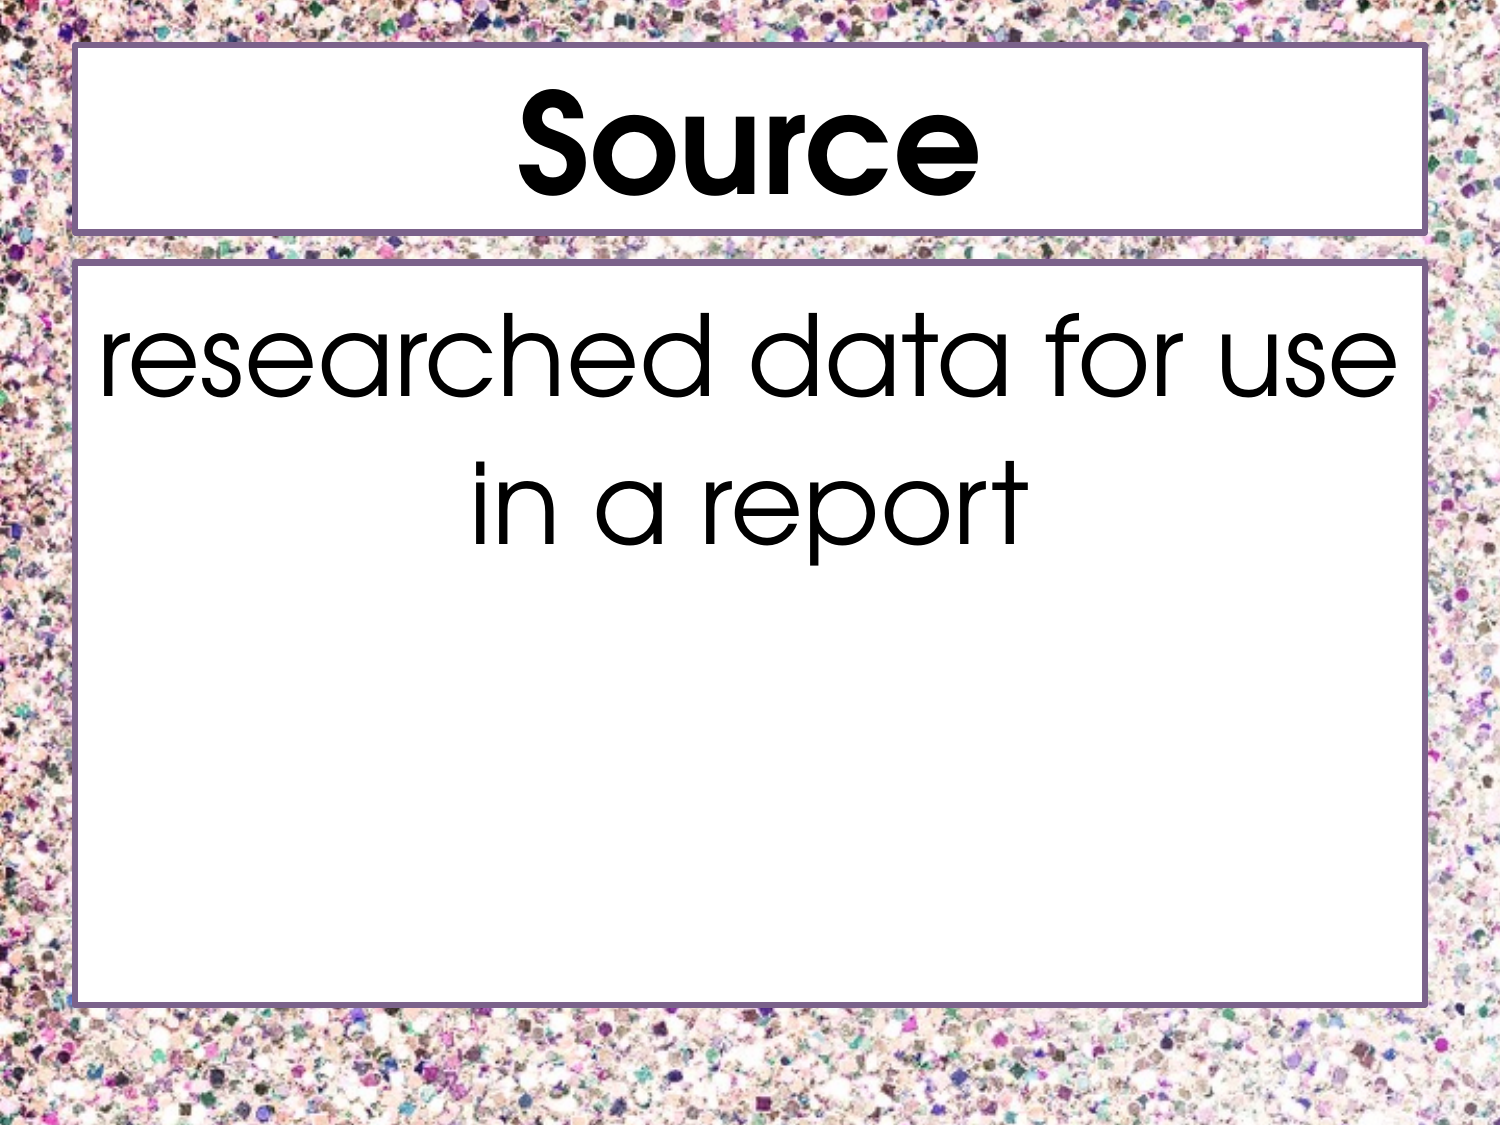

# Source
researched data for use in a report